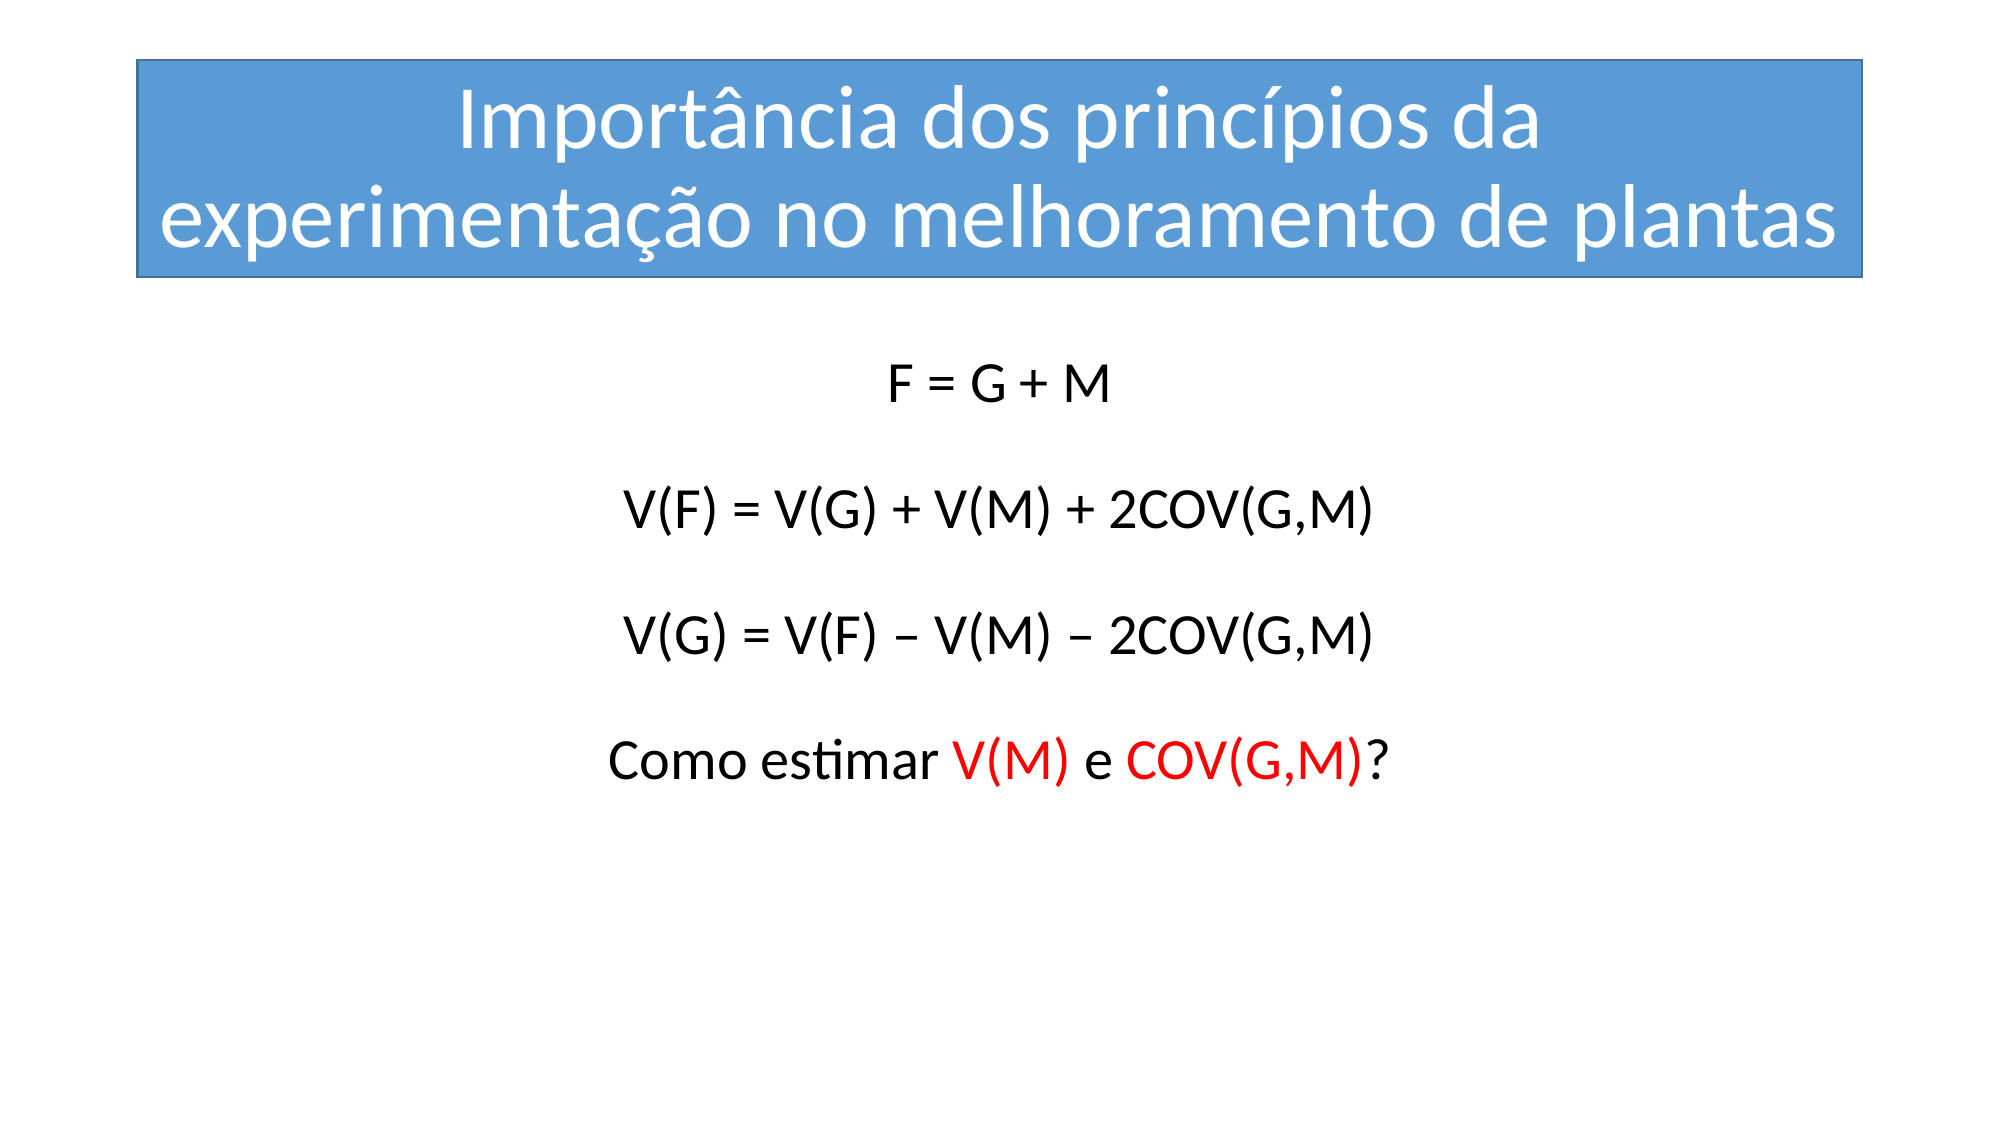

# Importância dos princípios da experimentação no melhoramento de plantas
F = G + M
V(F) = V(G) + V(M) + 2COV(G,M)
V(G) = V(F) – V(M) – 2COV(G,M)
Como estimar V(M) e COV(G,M)?